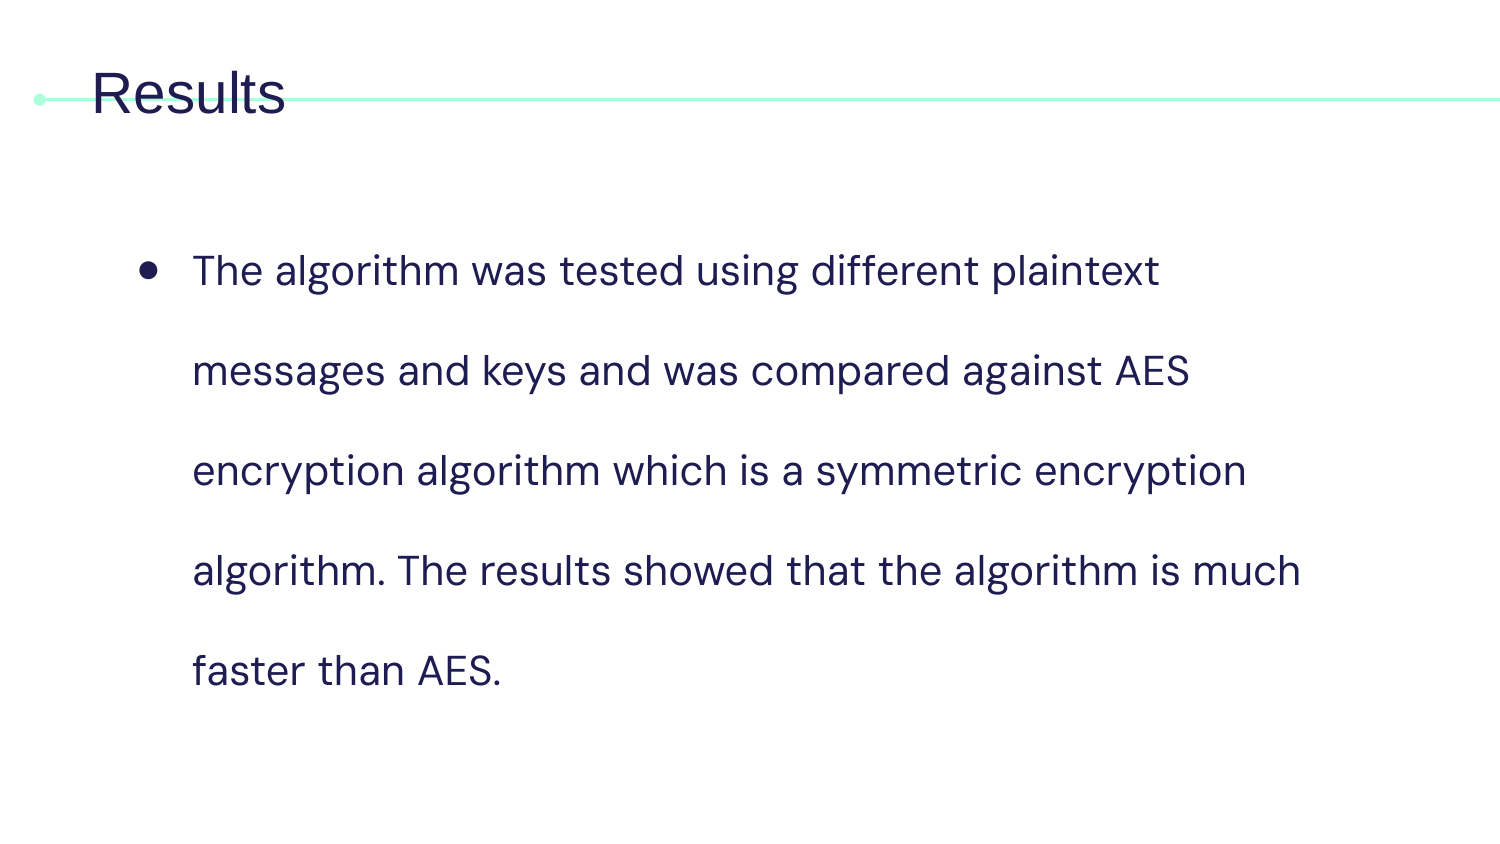

# Results
The algorithm was tested using different plaintext messages and keys and was compared against AES encryption algorithm which is a symmetric encryption algorithm. The results showed that the algorithm is much faster than AES.